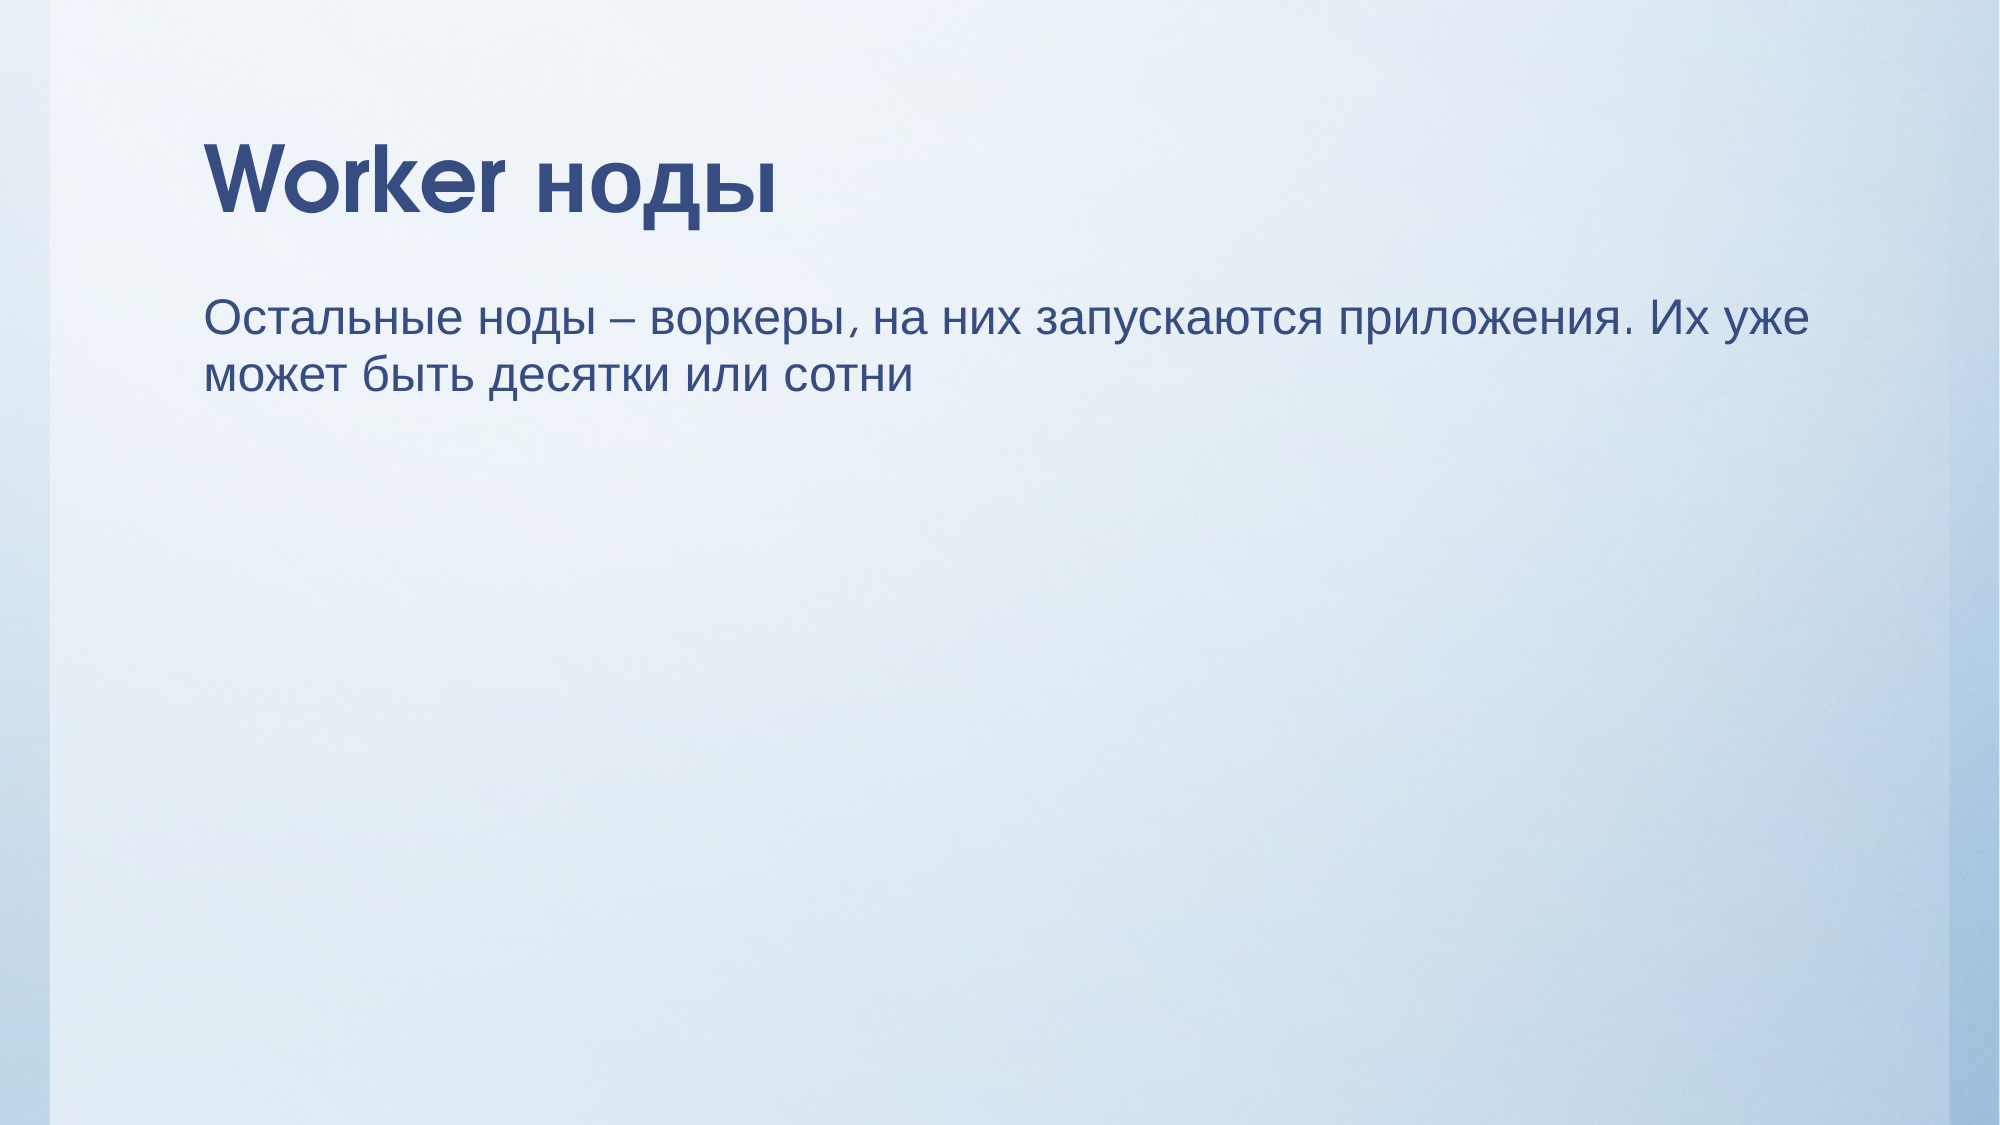

# Worker ноды
Остальные ноды – воркеры, на них запускаются приложения. Их уже может быть десятки или сотни